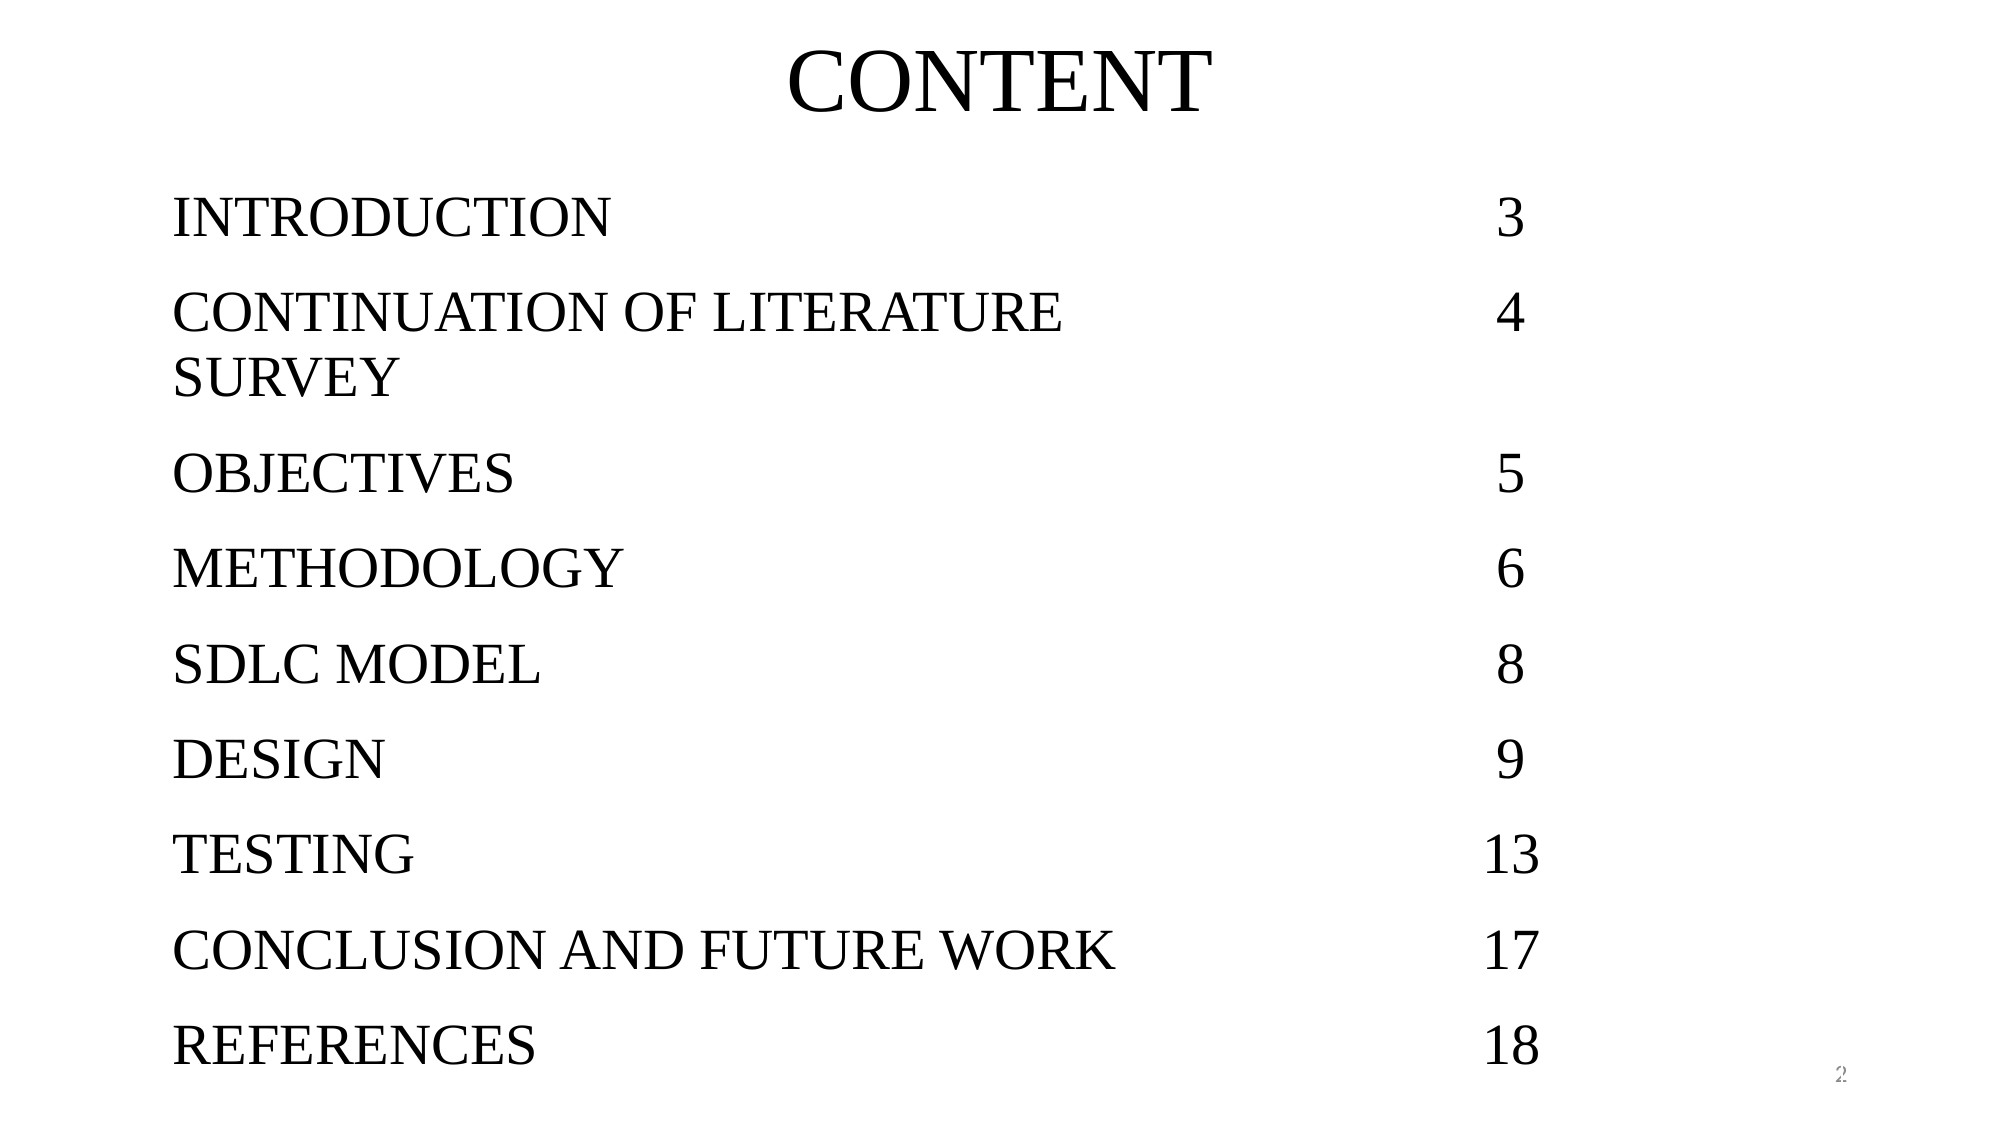

# CONTENT
|  |  |
| --- | --- |
| INTRODUCTION | 3 |
| CONTINUATION OF LITERATURE SURVEY | 4 |
| OBJECTIVES | 5 |
| METHODOLOGY | 6 |
| SDLC MODEL | 8 |
| DESIGN | 9 |
| TESTING | 13 |
| CONCLUSION AND FUTURE WORK | 17 |
| REFERENCES | 18 |
2